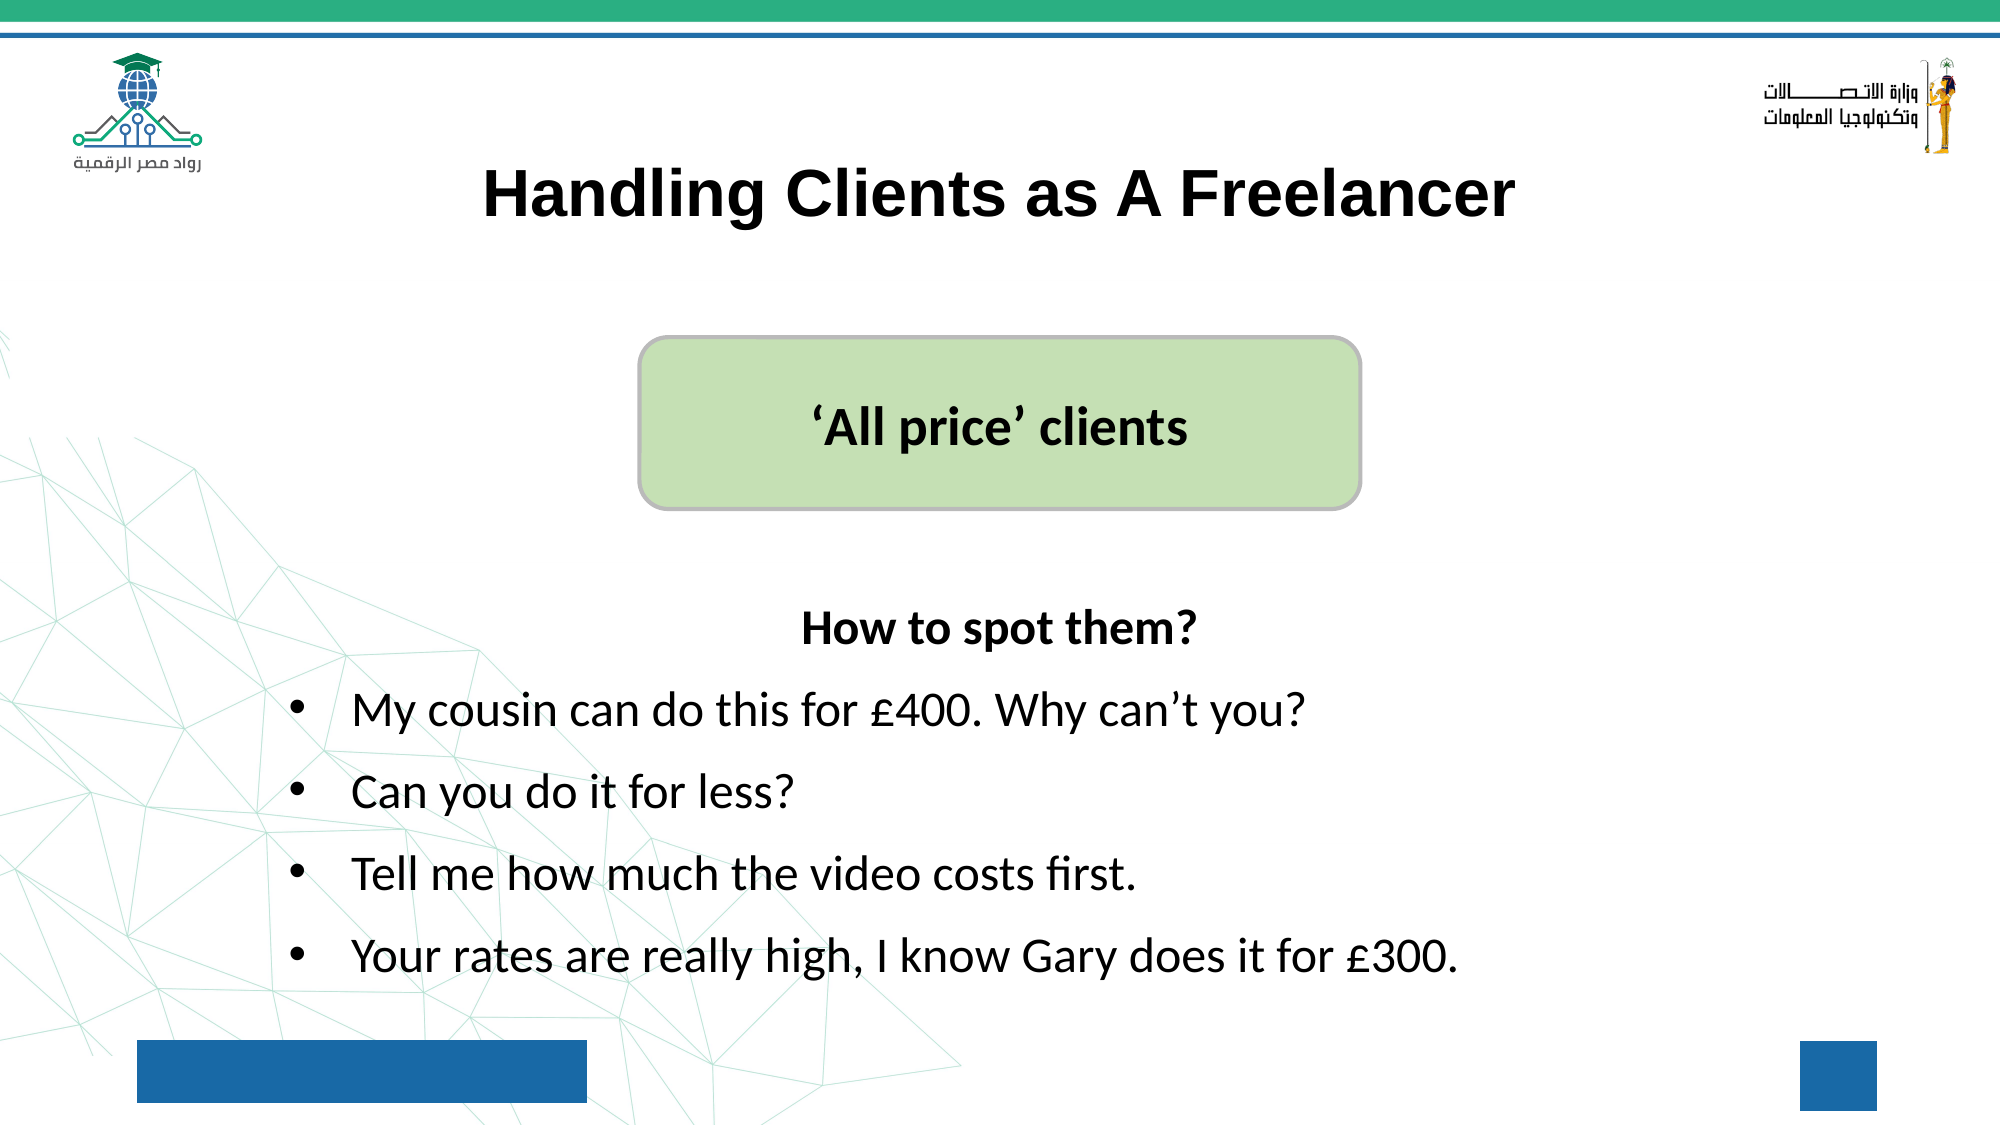

# Handling Clients as A Freelancer
‘All price’ clients
How to spot them?
My cousin can do this for £400. Why can’t you?
Can you do it for less?
Tell me how much the video costs first.
Your rates are really high, I know Gary does it for £300.